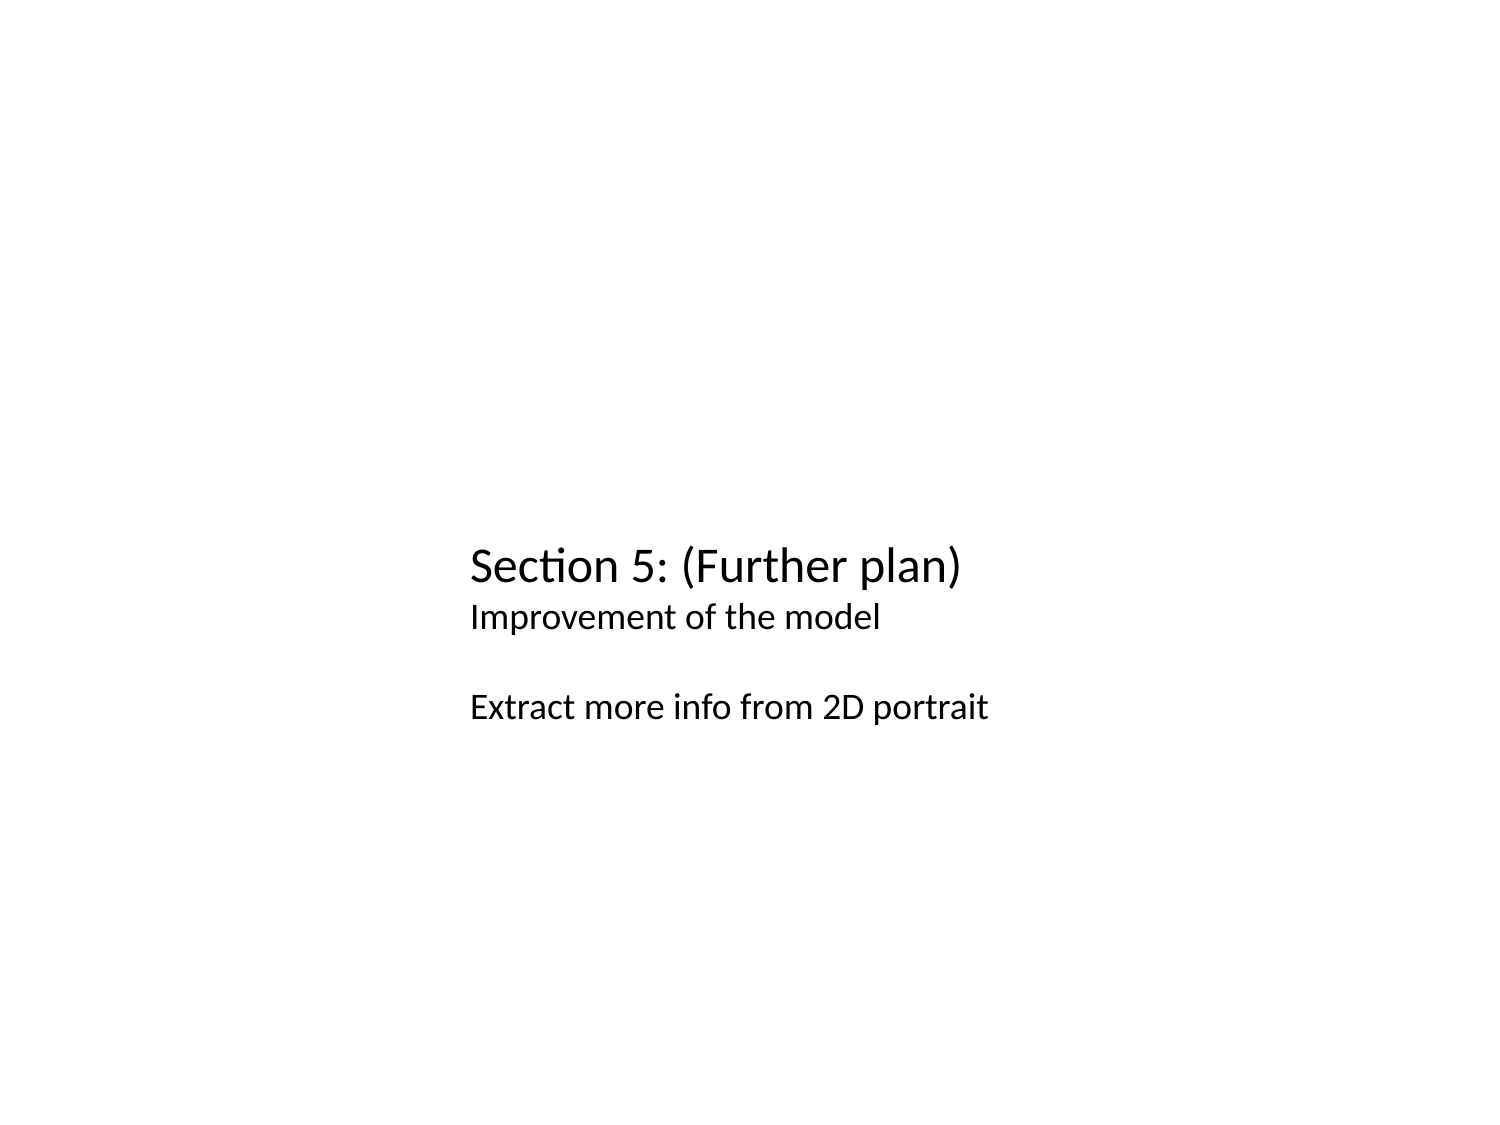

Section 5: (Further plan)
Improvement of the model

Extract more info from 2D portrait